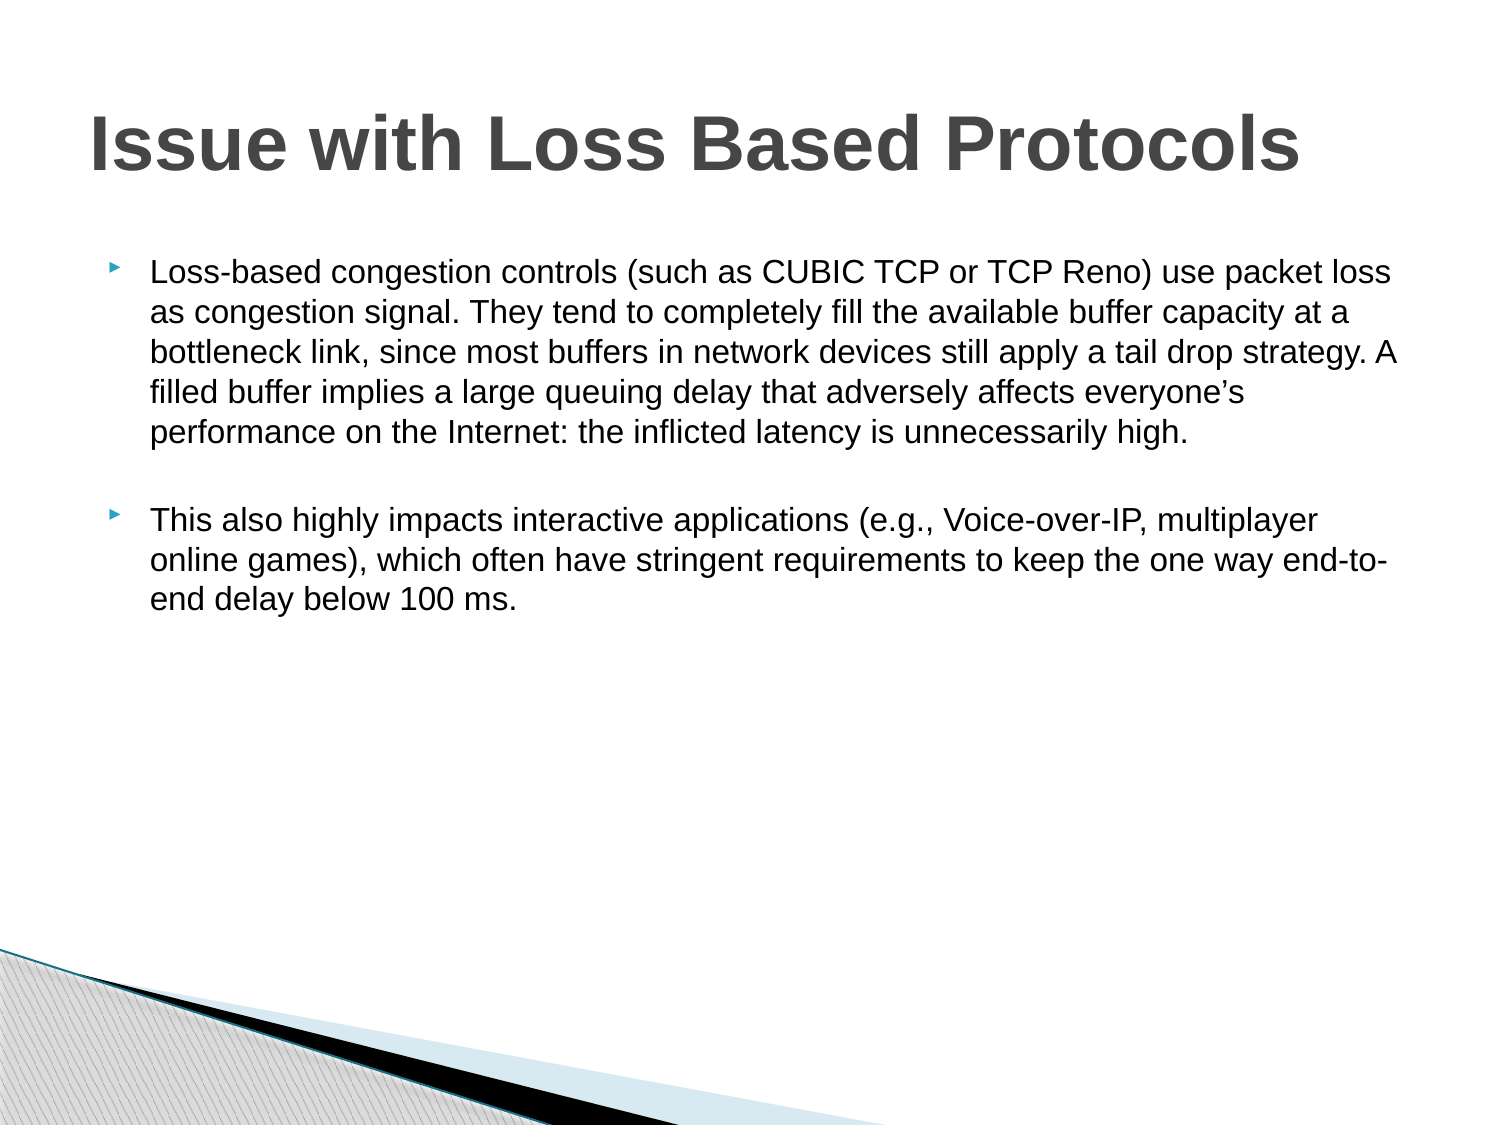

# Issue with Loss Based Protocols
Loss-based congestion controls (such as CUBIC TCP or TCP Reno) use packet loss as congestion signal. They tend to completely fill the available buffer capacity at a bottleneck link, since most buffers in network devices still apply a tail drop strategy. A filled buffer implies a large queuing delay that adversely affects everyone’s performance on the Internet: the inflicted latency is unnecessarily high.
This also highly impacts interactive applications (e.g., Voice-over-IP, multiplayer online games), which often have stringent requirements to keep the one way end-to-end delay below 100 ms.